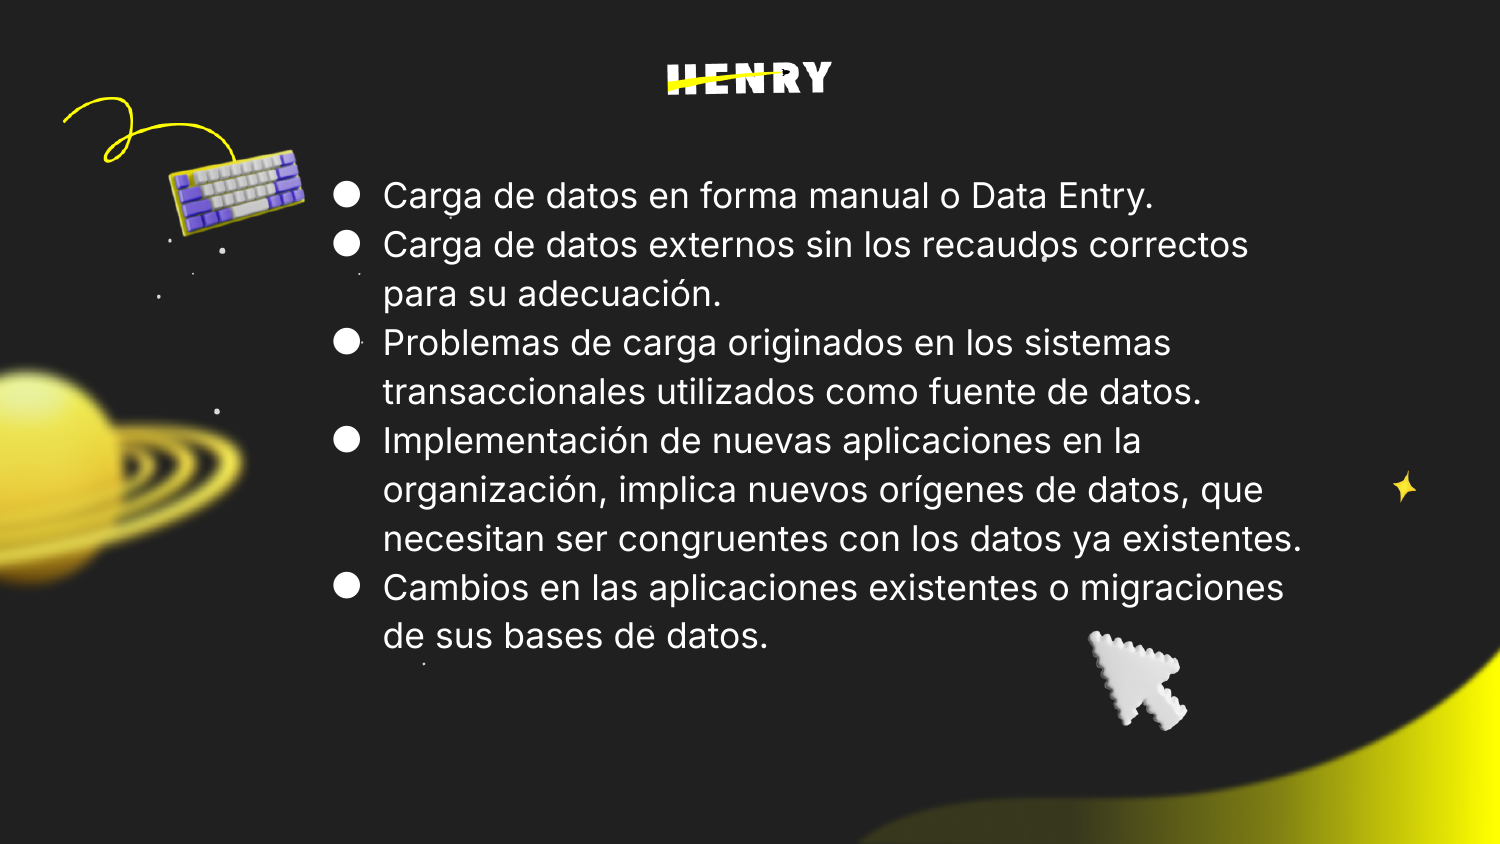

Carga de datos en forma manual o Data Entry.
Carga de datos externos sin los recaudos correctos para su adecuación.
Problemas de carga originados en los sistemas transaccionales utilizados como fuente de datos.
Implementación de nuevas aplicaciones en la organización, implica nuevos orígenes de datos, que necesitan ser congruentes con los datos ya existentes.
Cambios en las aplicaciones existentes o migraciones de sus bases de datos.